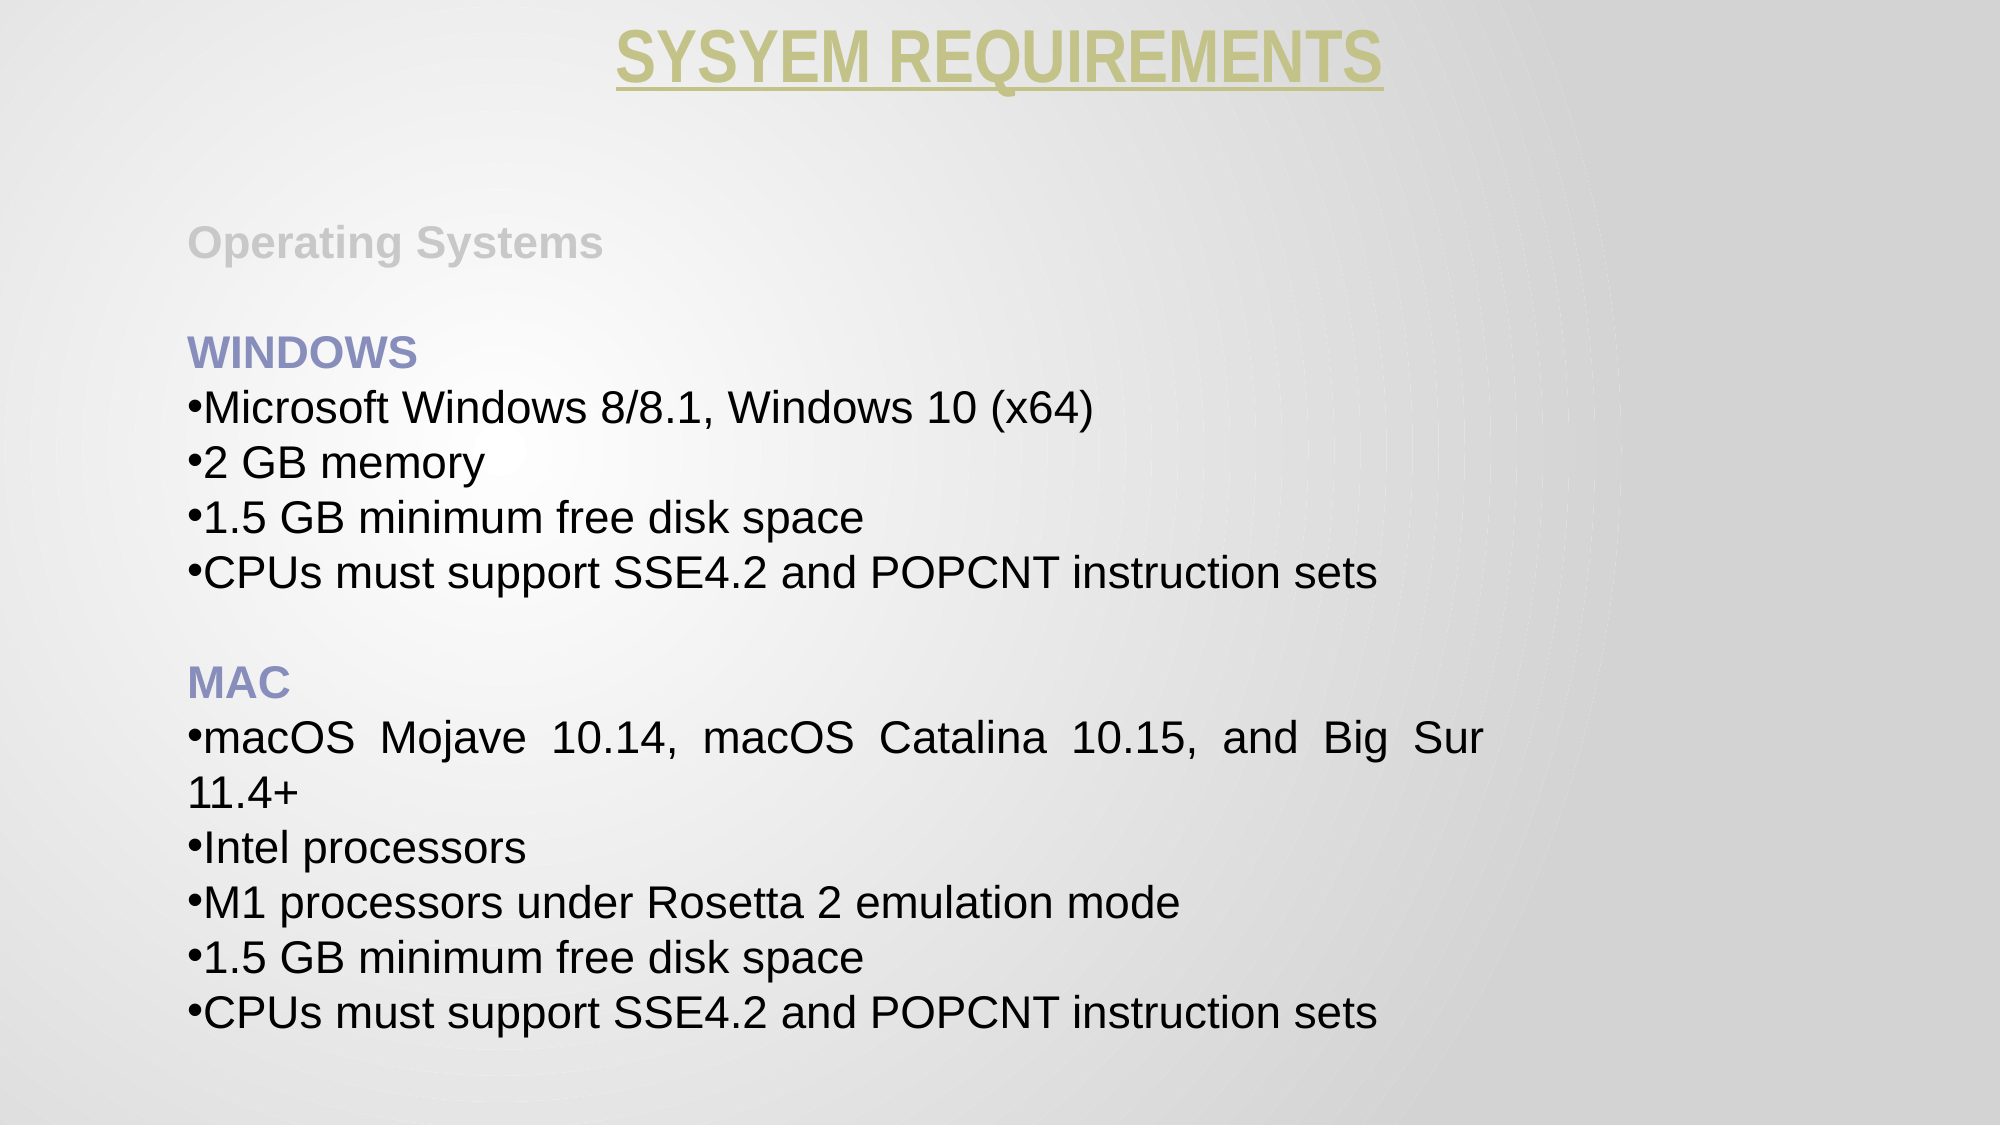

SYSYEM REQUIREMENTS
Operating Systems

Windows
Microsoft Windows 8/8.1, Windows 10 (x64)
2 GB memory
1.5 GB minimum free disk space
CPUs must support SSE4.2 and POPCNT instruction sets

Mac
macOS Mojave 10.14, macOS Catalina 10.15, and Big Sur 11.4+
Intel processors
M1 processors under Rosetta 2 emulation mode
1.5 GB minimum free disk space
CPUs must support SSE4.2 and POPCNT instruction sets